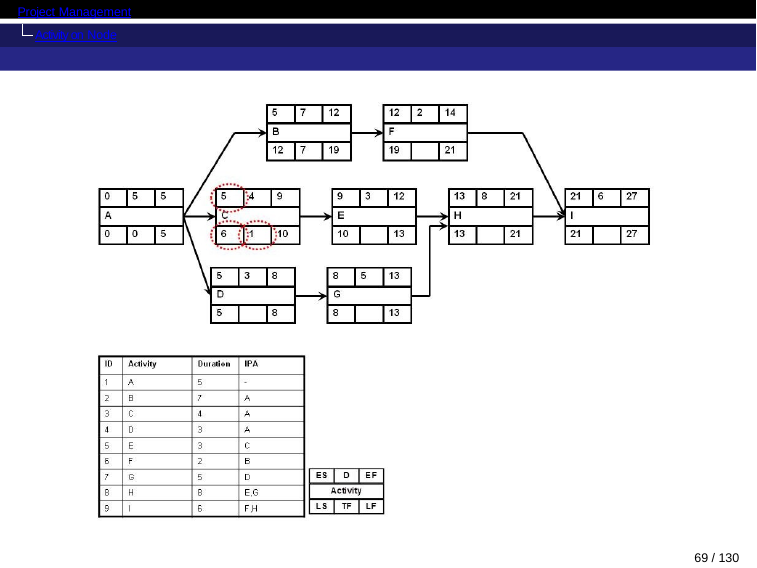

Project Management

Activity on Node

69 / 130